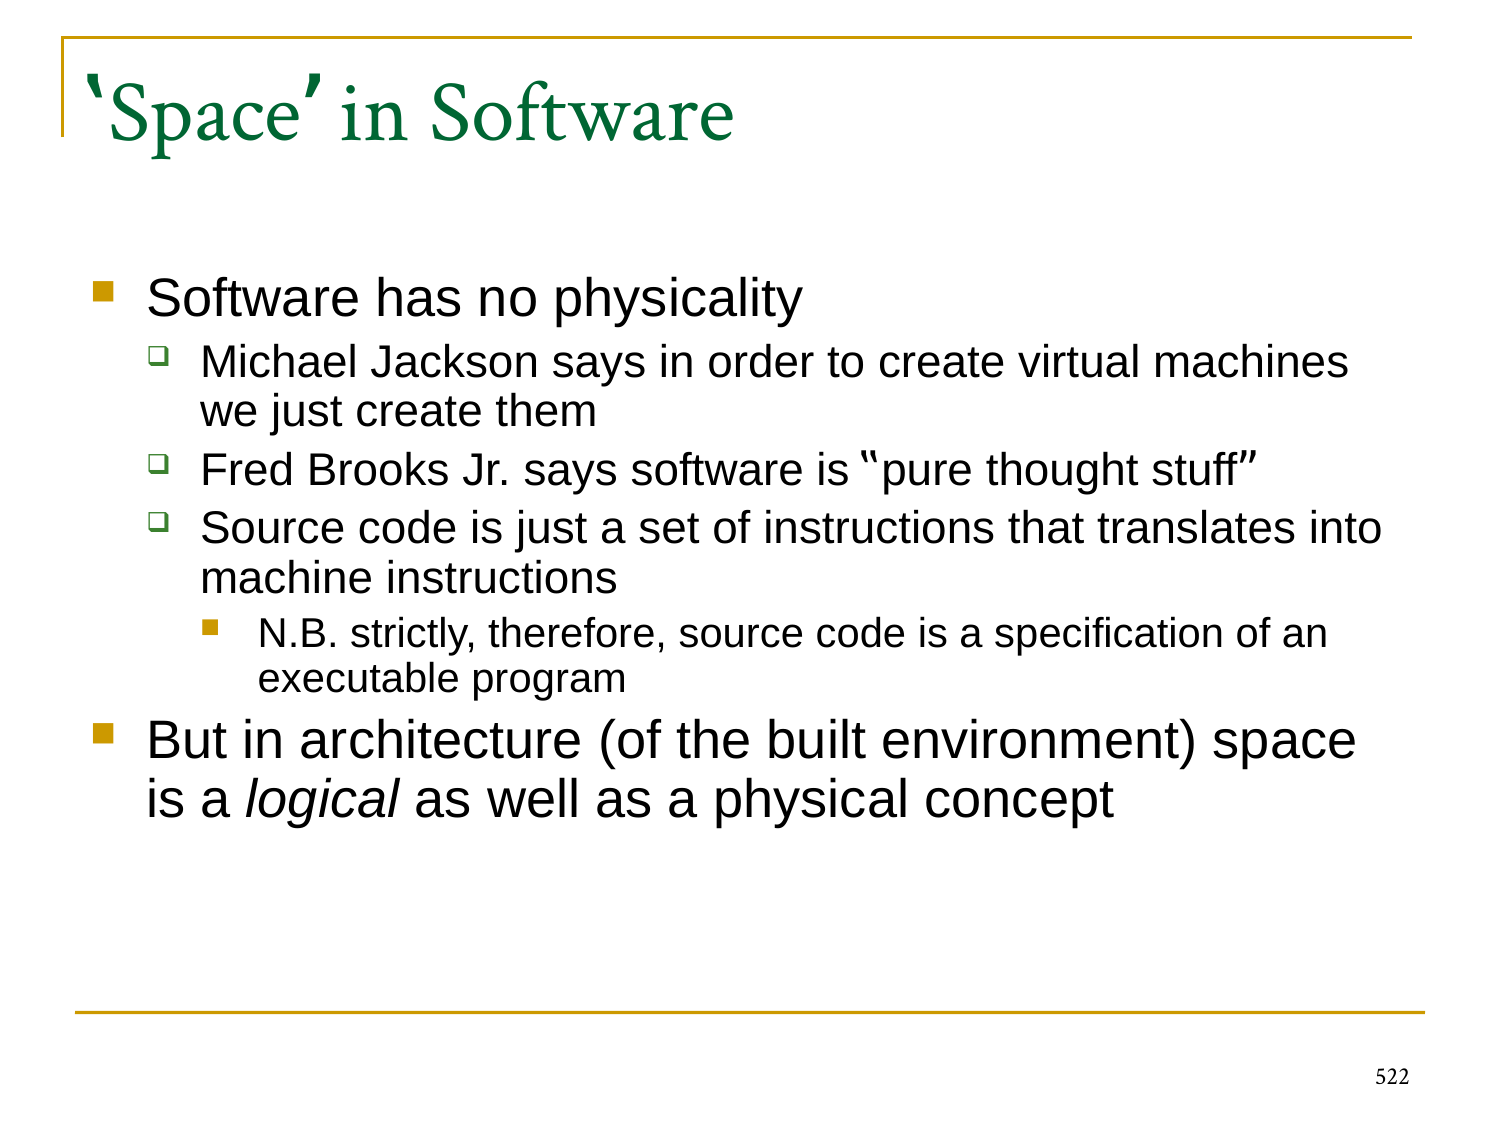

# ‘Space’ in Software
Software has no physicality
Michael Jackson says in order to create virtual machines we just create them
Fred Brooks Jr. says software is “pure thought stuff”
Source code is just a set of instructions that translates into machine instructions
N.B. strictly, therefore, source code is a specification of an executable program
But in architecture (of the built environment) space is a logical as well as a physical concept
522